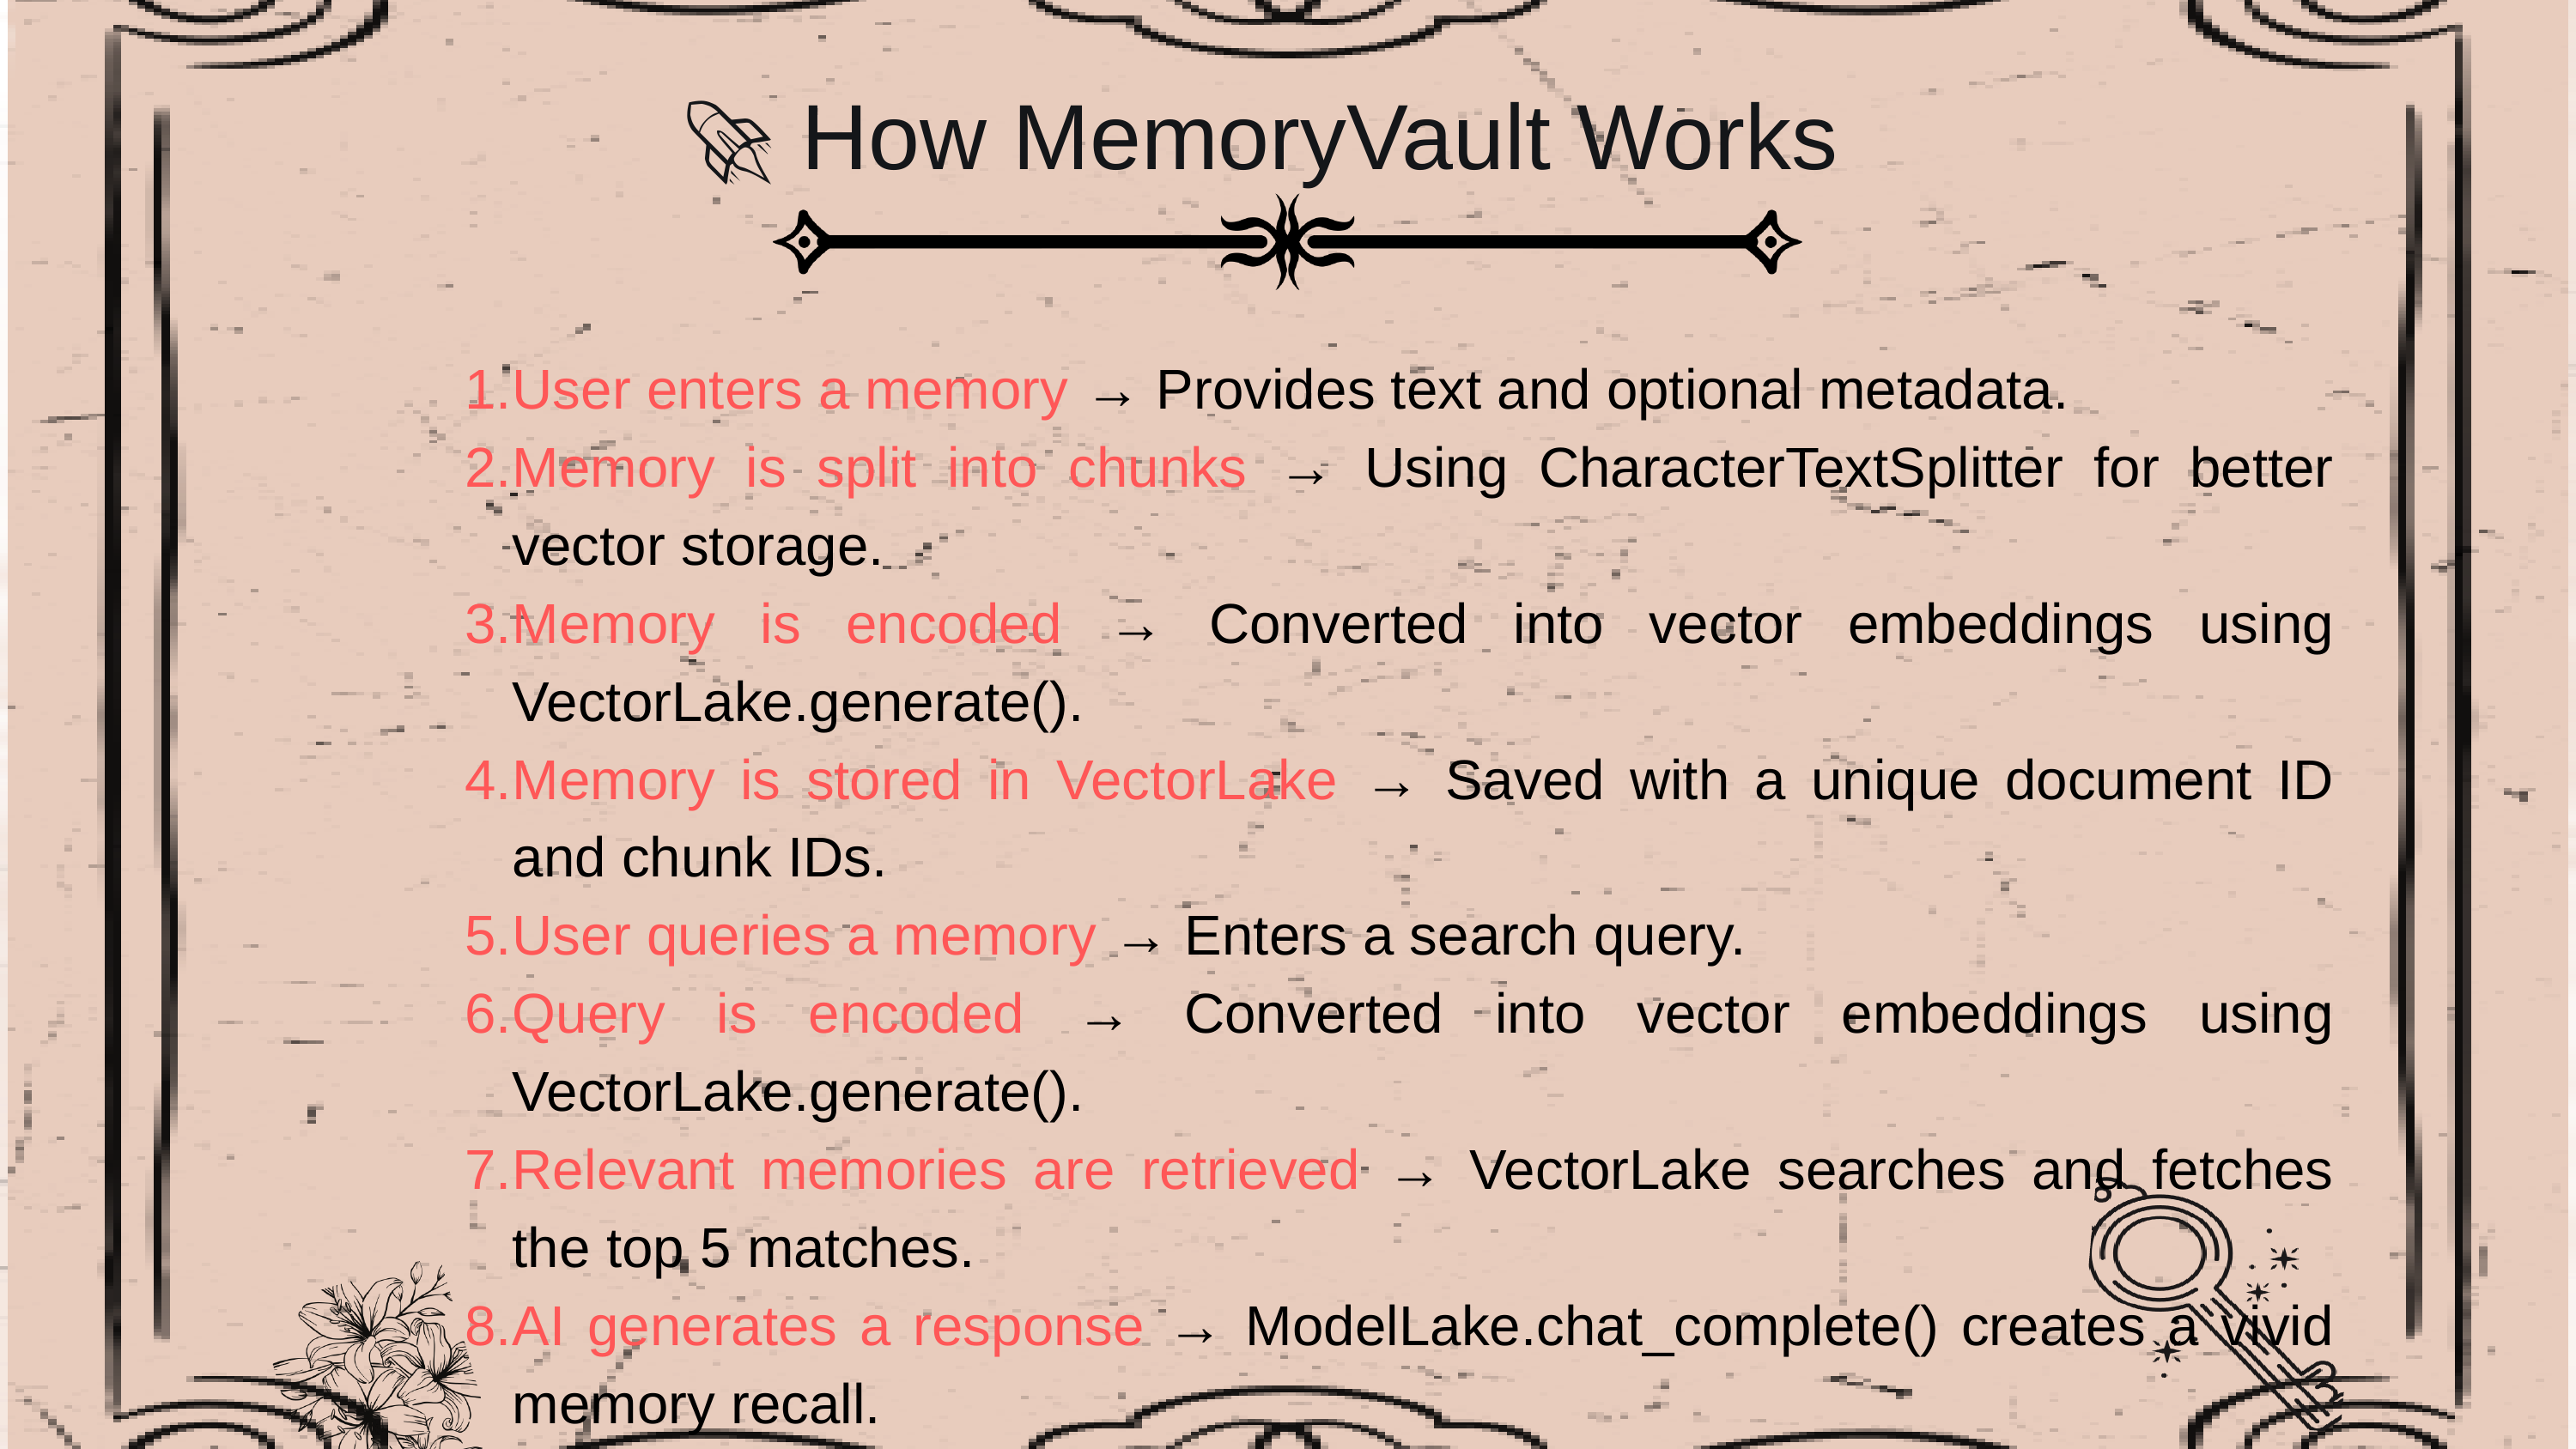

🚀 How MemoryVault Works

User enters a memory → Provides text and optional metadata.
Memory is split into chunks → Using CharacterTextSplitter for better vector storage.
Memory is encoded → Converted into vector embeddings using VectorLake.generate().
Memory is stored in VectorLake → Saved with a unique document ID and chunk IDs.
User queries a memory → Enters a search query.
Query is encoded → Converted into vector embeddings using VectorLake.generate().
Relevant memories are retrieved → VectorLake searches and fetches the top 5 matches.
AI generates a response → ModelLake.chat_complete() creates a vivid memory recall.
Image is generated → FLUX API generates an image based on the AI response.
Response is sent to the user → AI-generated text and image are returned.